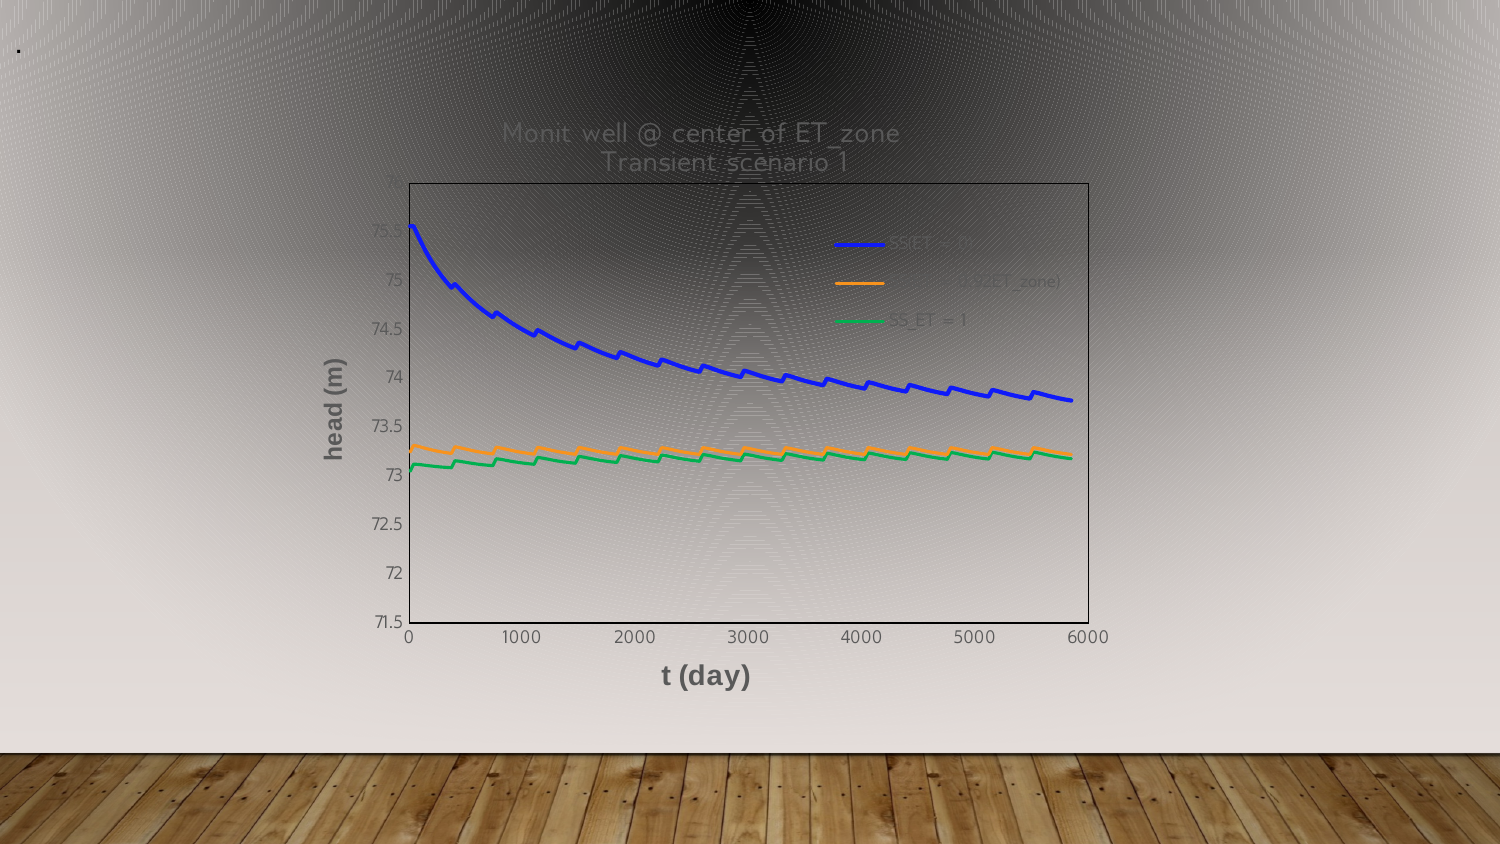

.

### Chart: Monit well @ center of ET_zone
Transient scenario 1

| Category |  |  |  |
|---|---|---|---|